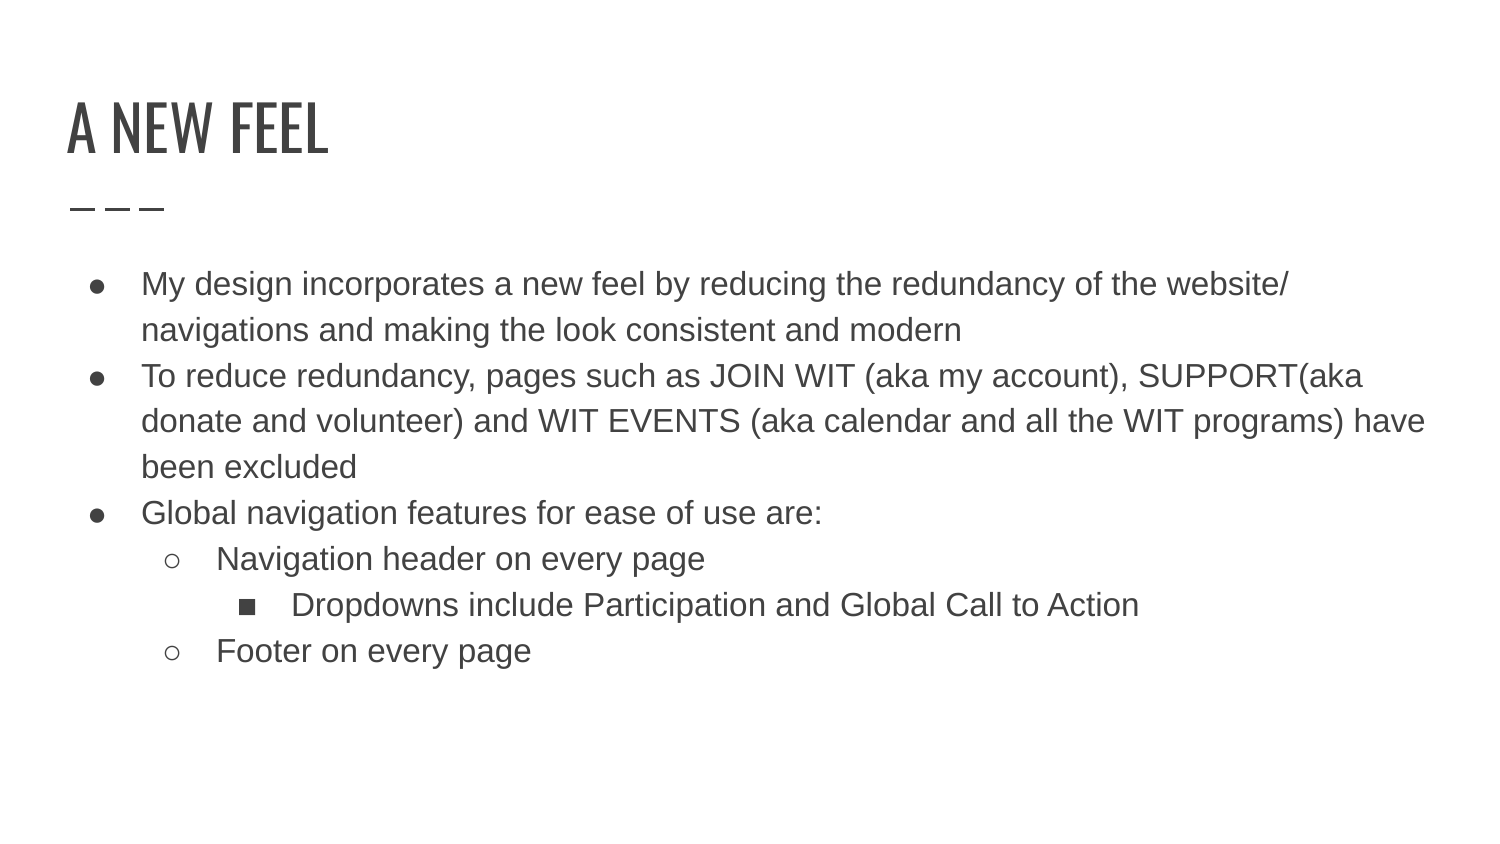

# A NEW FEEL
My design incorporates a new feel by reducing the redundancy of the website/ navigations and making the look consistent and modern
To reduce redundancy, pages such as JOIN WIT (aka my account), SUPPORT(aka donate and volunteer) and WIT EVENTS (aka calendar and all the WIT programs) have been excluded
Global navigation features for ease of use are:
Navigation header on every page
Dropdowns include Participation and Global Call to Action
Footer on every page